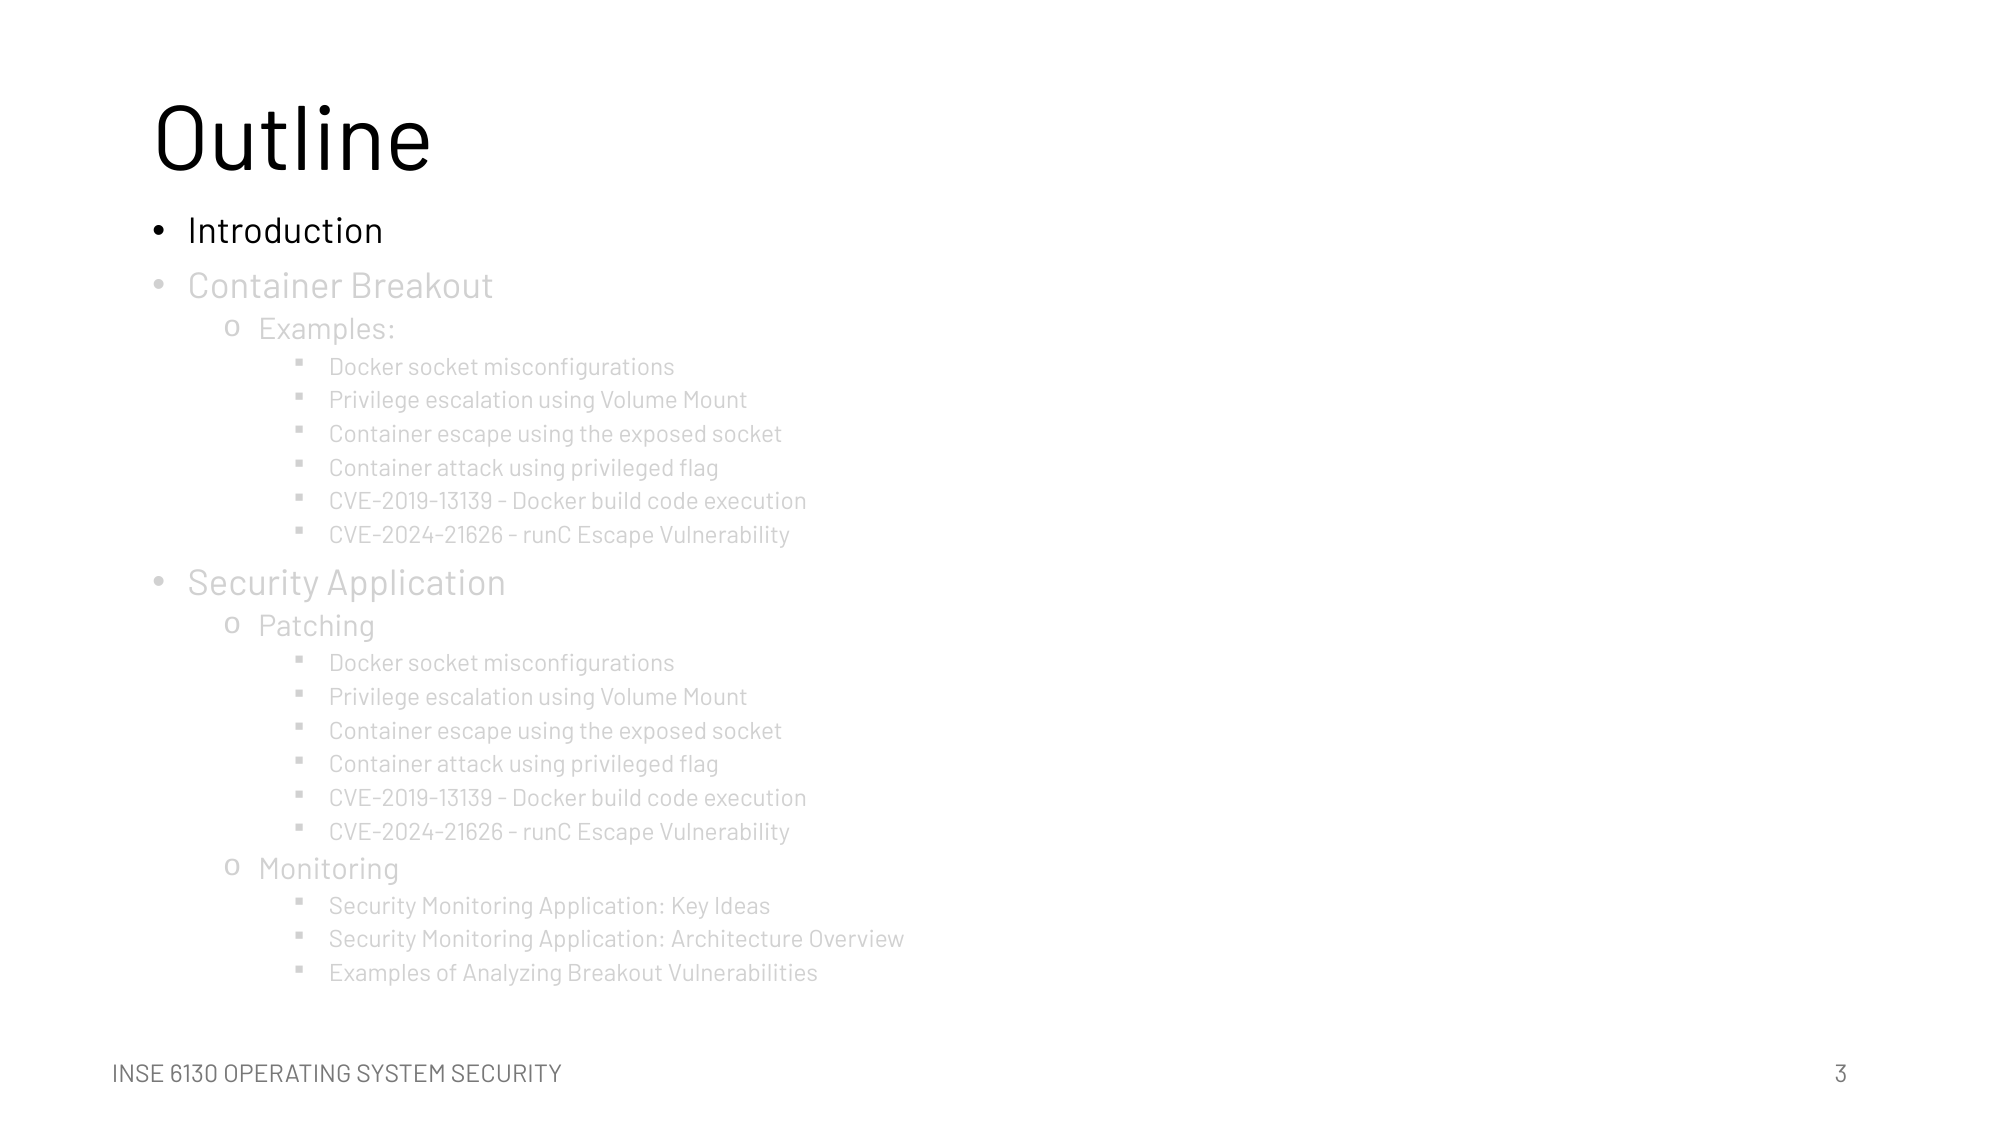

# Outline
Introduction
Container Breakout
Examples:
Docker socket misconfigurations
Privilege escalation using Volume Mount
Container escape using the exposed socket
Container attack using privileged flag
CVE-2019-13139 - Docker build code execution
CVE-2024-21626 - runC Escape Vulnerability
Security Application
Patching
Docker socket misconfigurations
Privilege escalation using Volume Mount
Container escape using the exposed socket
Container attack using privileged flag
CVE-2019-13139 - Docker build code execution
CVE-2024-21626 - runC Escape Vulnerability
Monitoring
Security Monitoring Application: Key Ideas
Security Monitoring Application: Architecture Overview
Examples of Analyzing Breakout Vulnerabilities
INSE 6130 OPERATING SYSTEM SECURITY
3